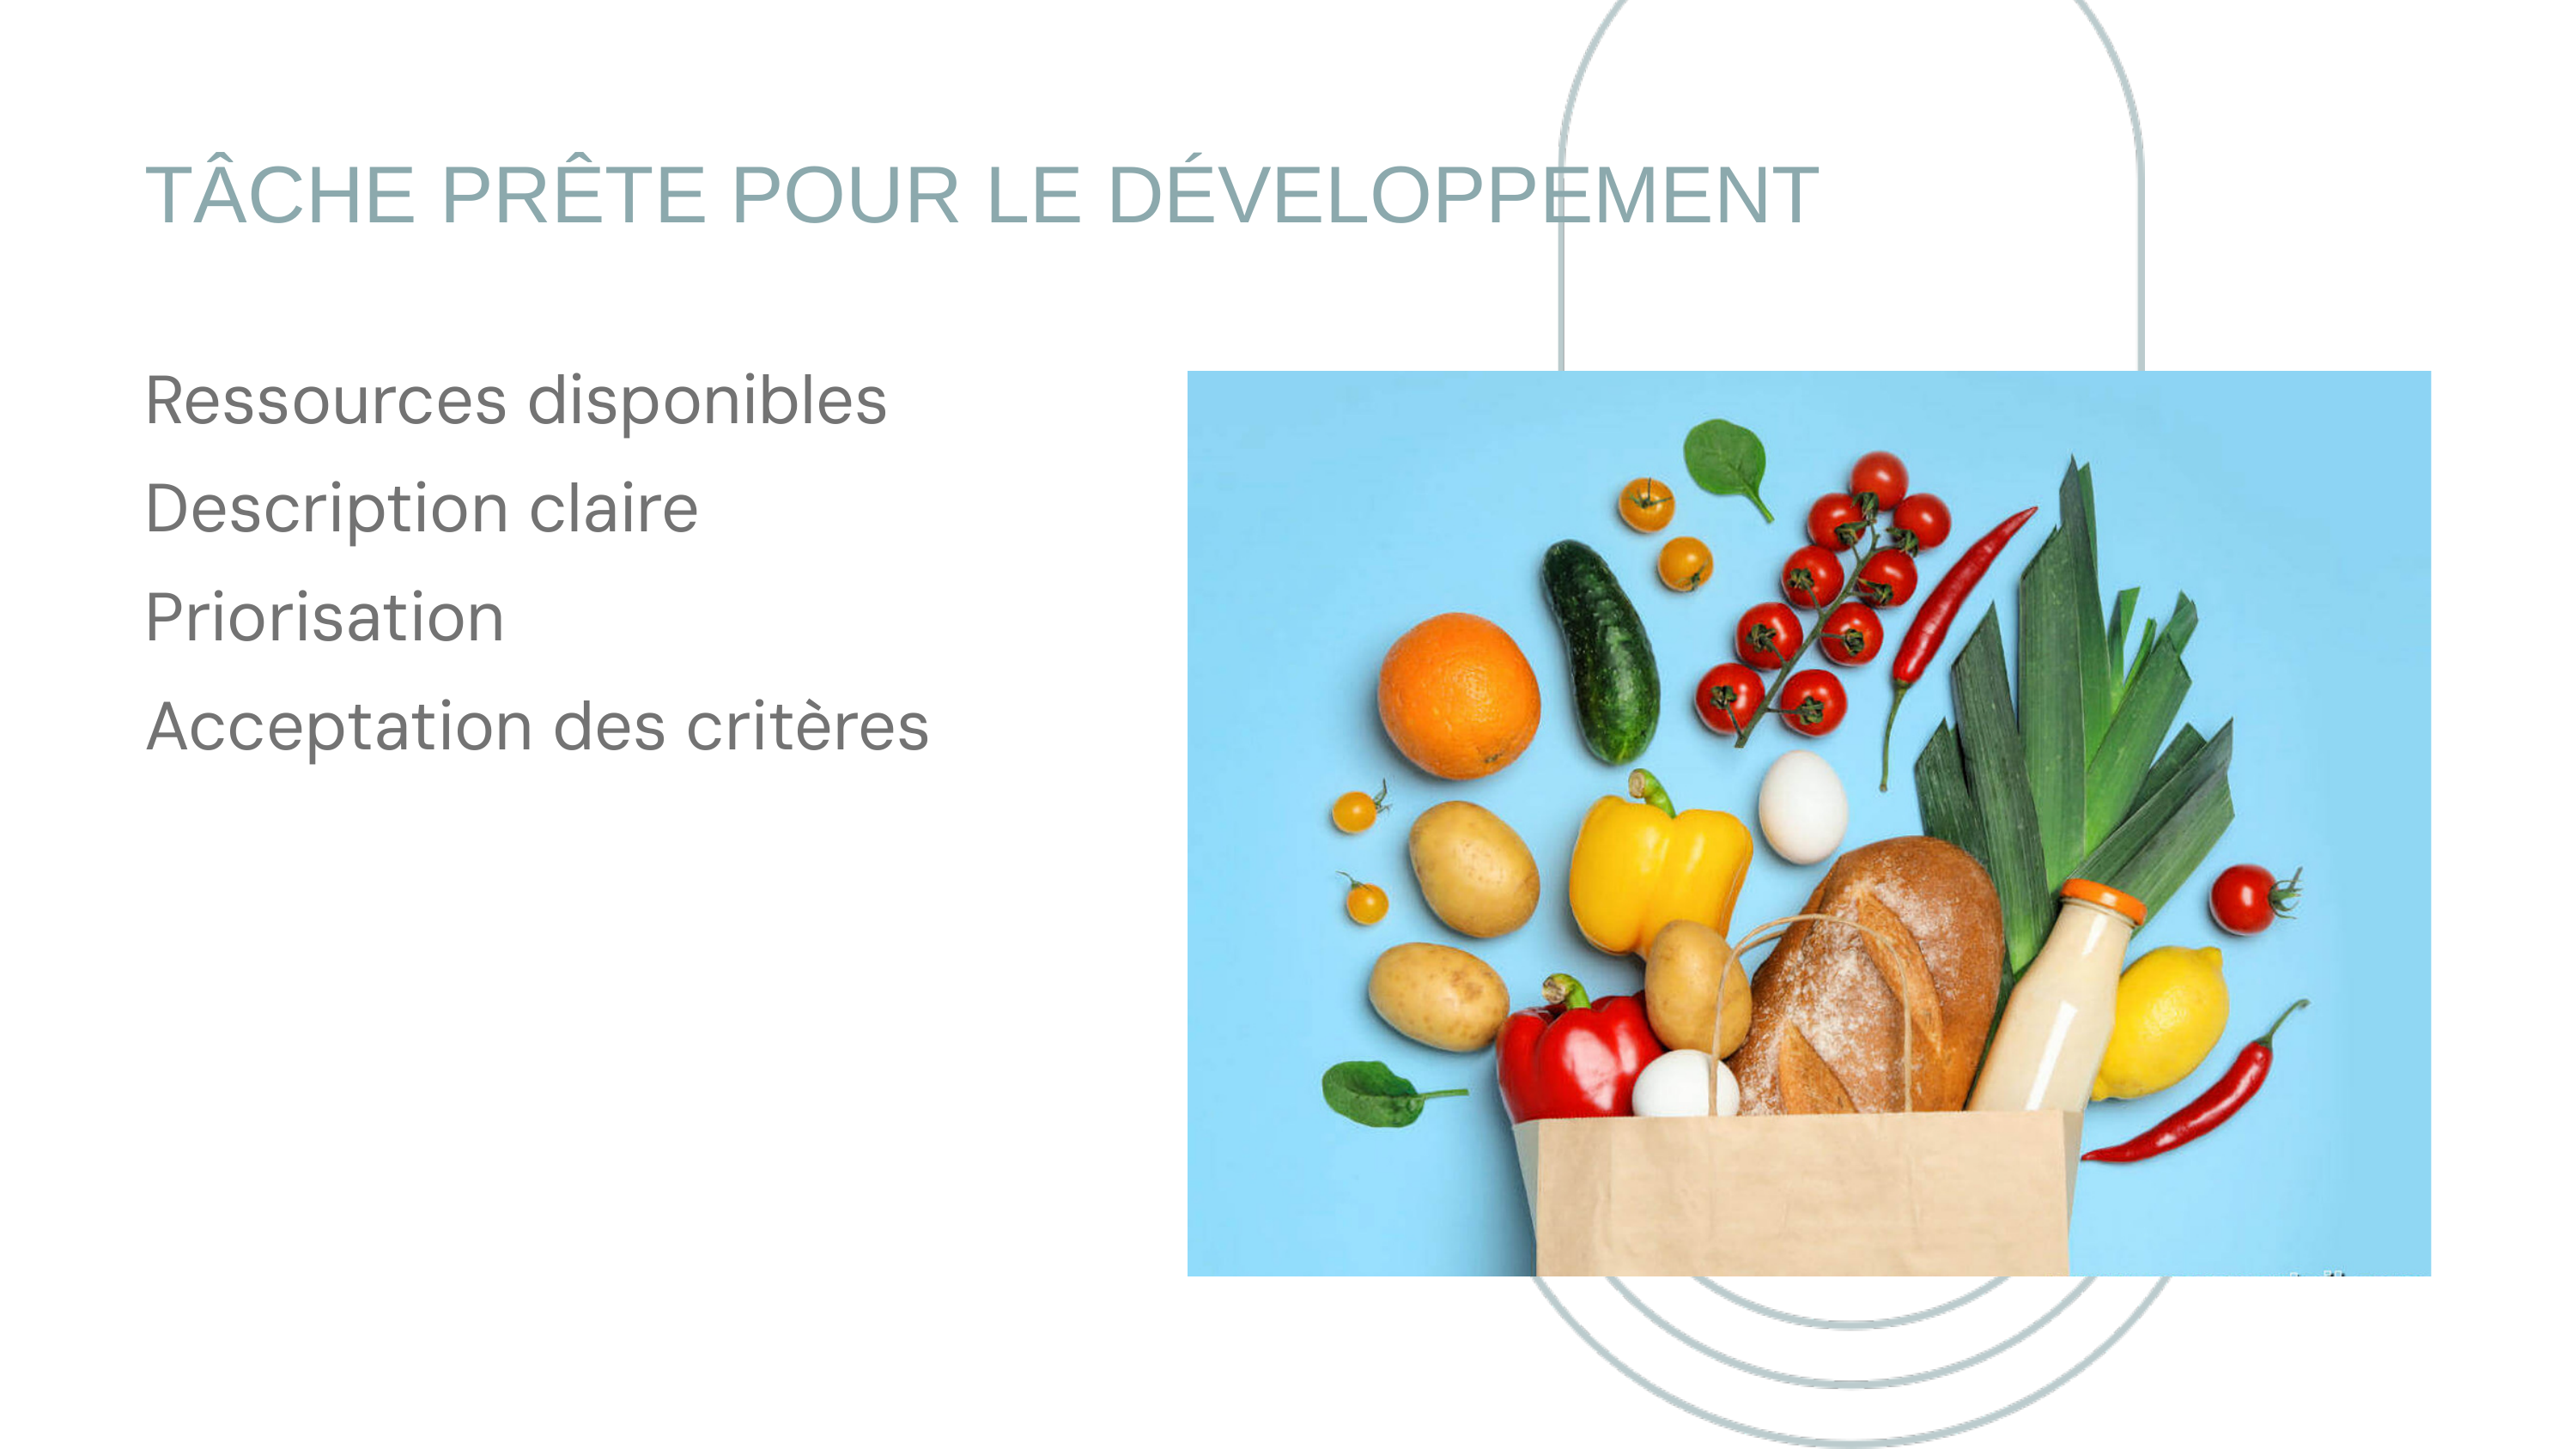

TÂCHE PRÊTE POUR LE DÉVELOPPEMENT
Ressources disponibles
Description claire
Priorisation
Acceptation des critères